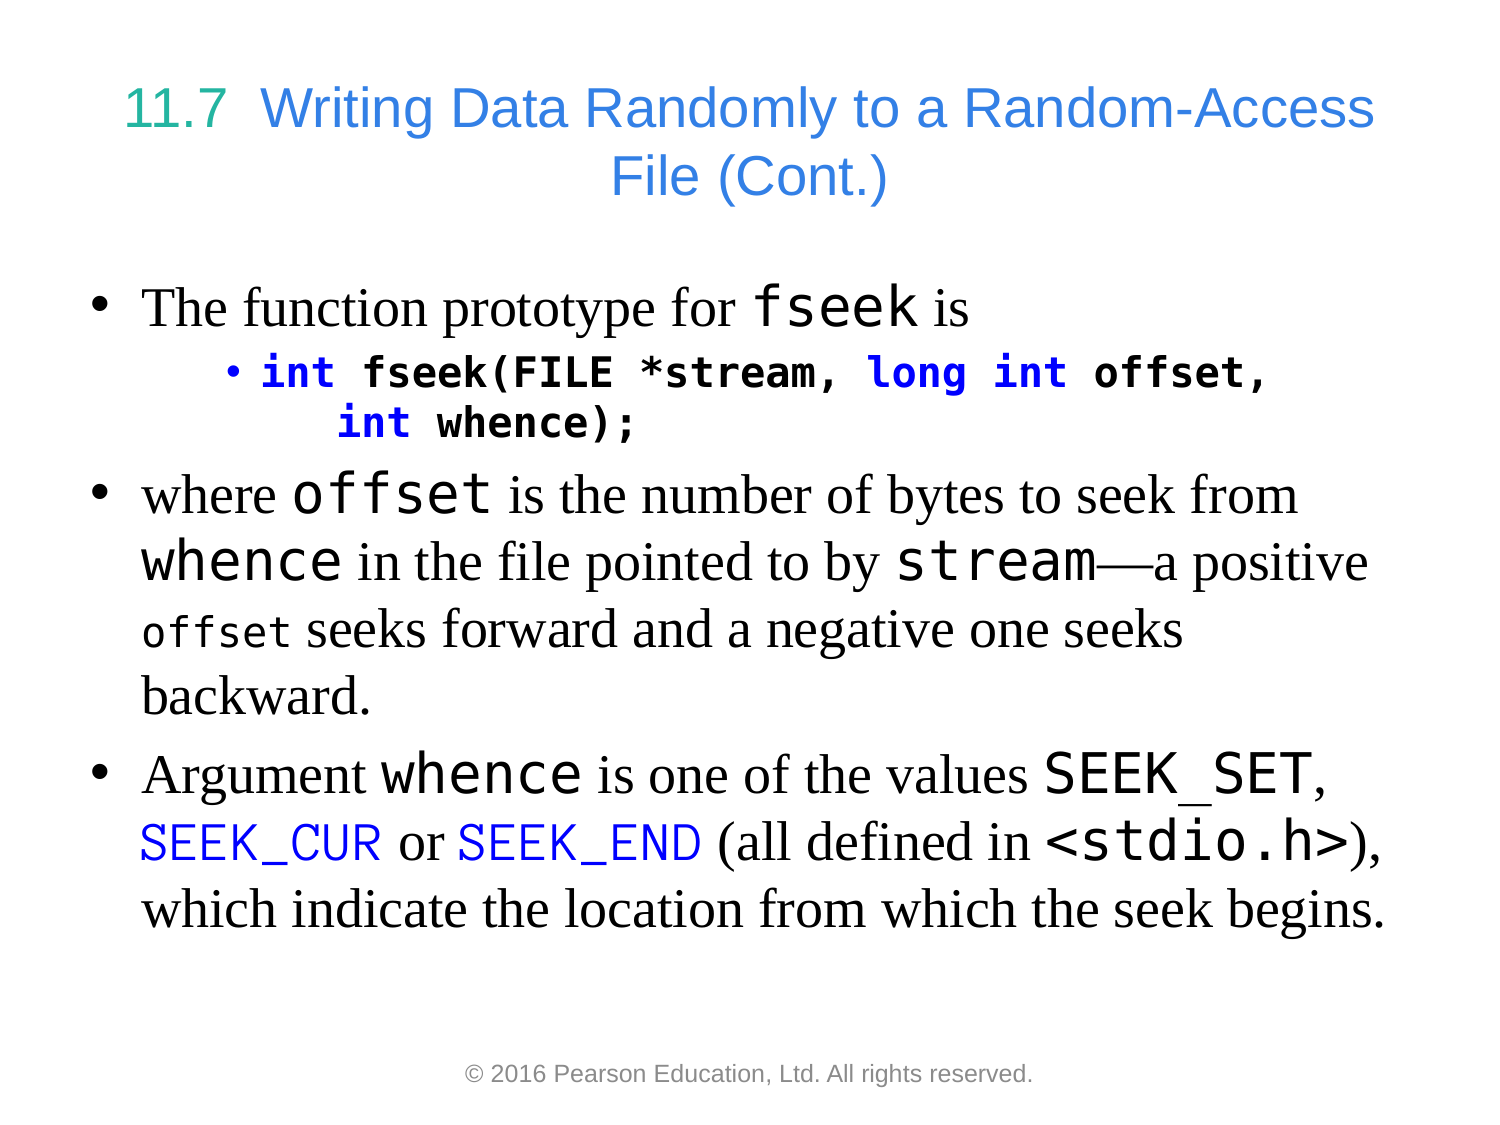

# 11.7  Writing Data Randomly to a Random-Access File (Cont.)
The function prototype for fseek is
int fseek(FILE *stream, long int offset,
   int whence);
where offset is the number of bytes to seek from whence in the file pointed to by stream—a positive offset seeks forward and a negative one seeks backward.
Argument whence is one of the values SEEK_SET, SEEK_CUR or SEEK_END (all defined in <stdio.h>), which indicate the location from which the seek begins.
© 2016 Pearson Education, Ltd. All rights reserved.